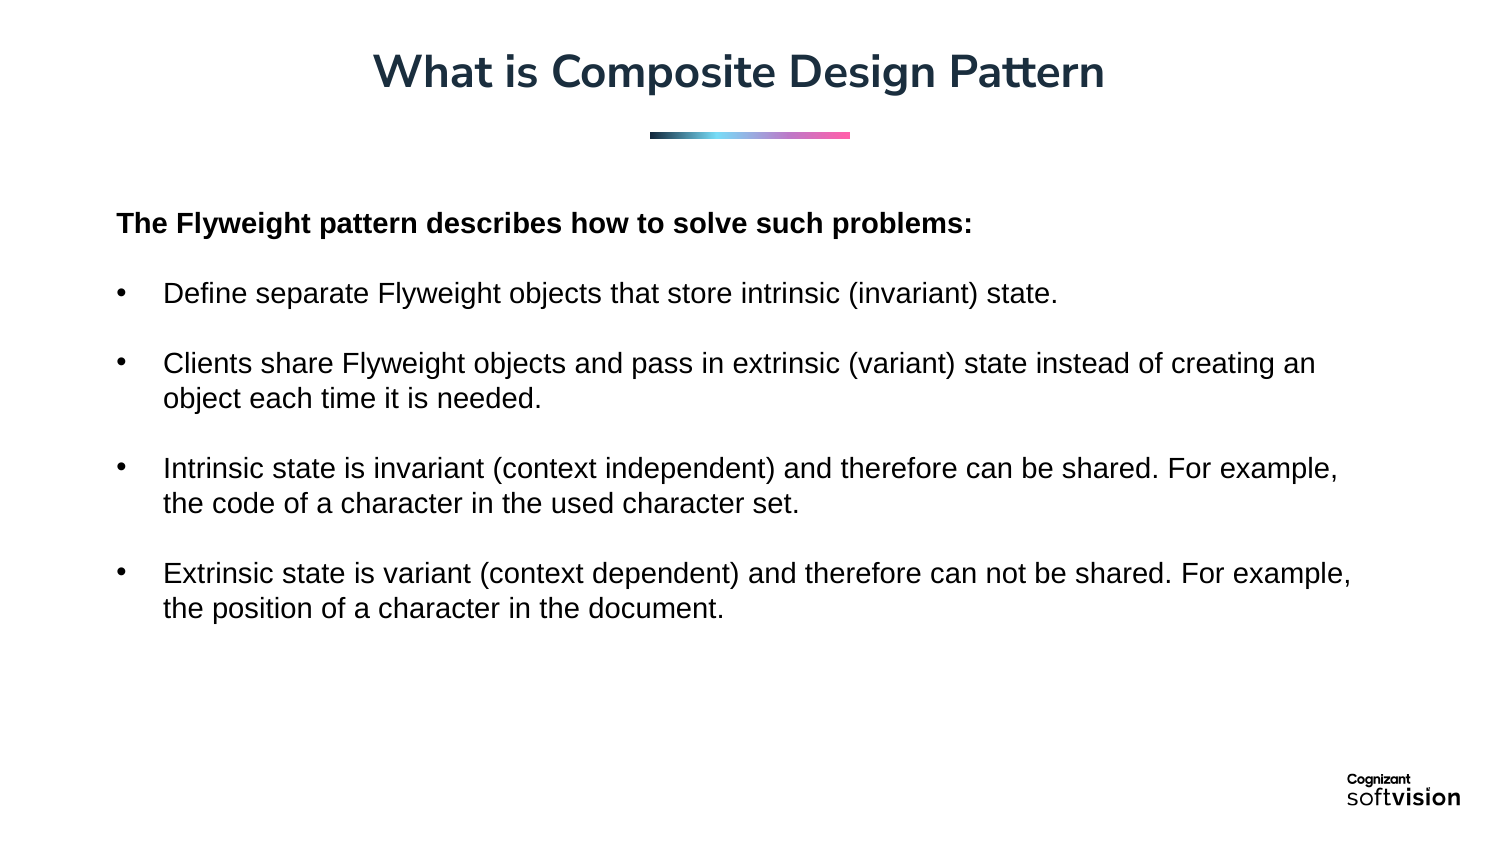

What is Composite Design Pattern
The Flyweight pattern describes how to solve such problems:

Define separate Flyweight objects that store intrinsic (invariant) state.

Clients share Flyweight objects and pass in extrinsic (variant) state instead of creating an object each time it is needed.

Intrinsic state is invariant (context independent) and therefore can be shared. For example, the code of a character in the used character set.

Extrinsic state is variant (context dependent) and therefore can not be shared. For example, the position of a character in the document.